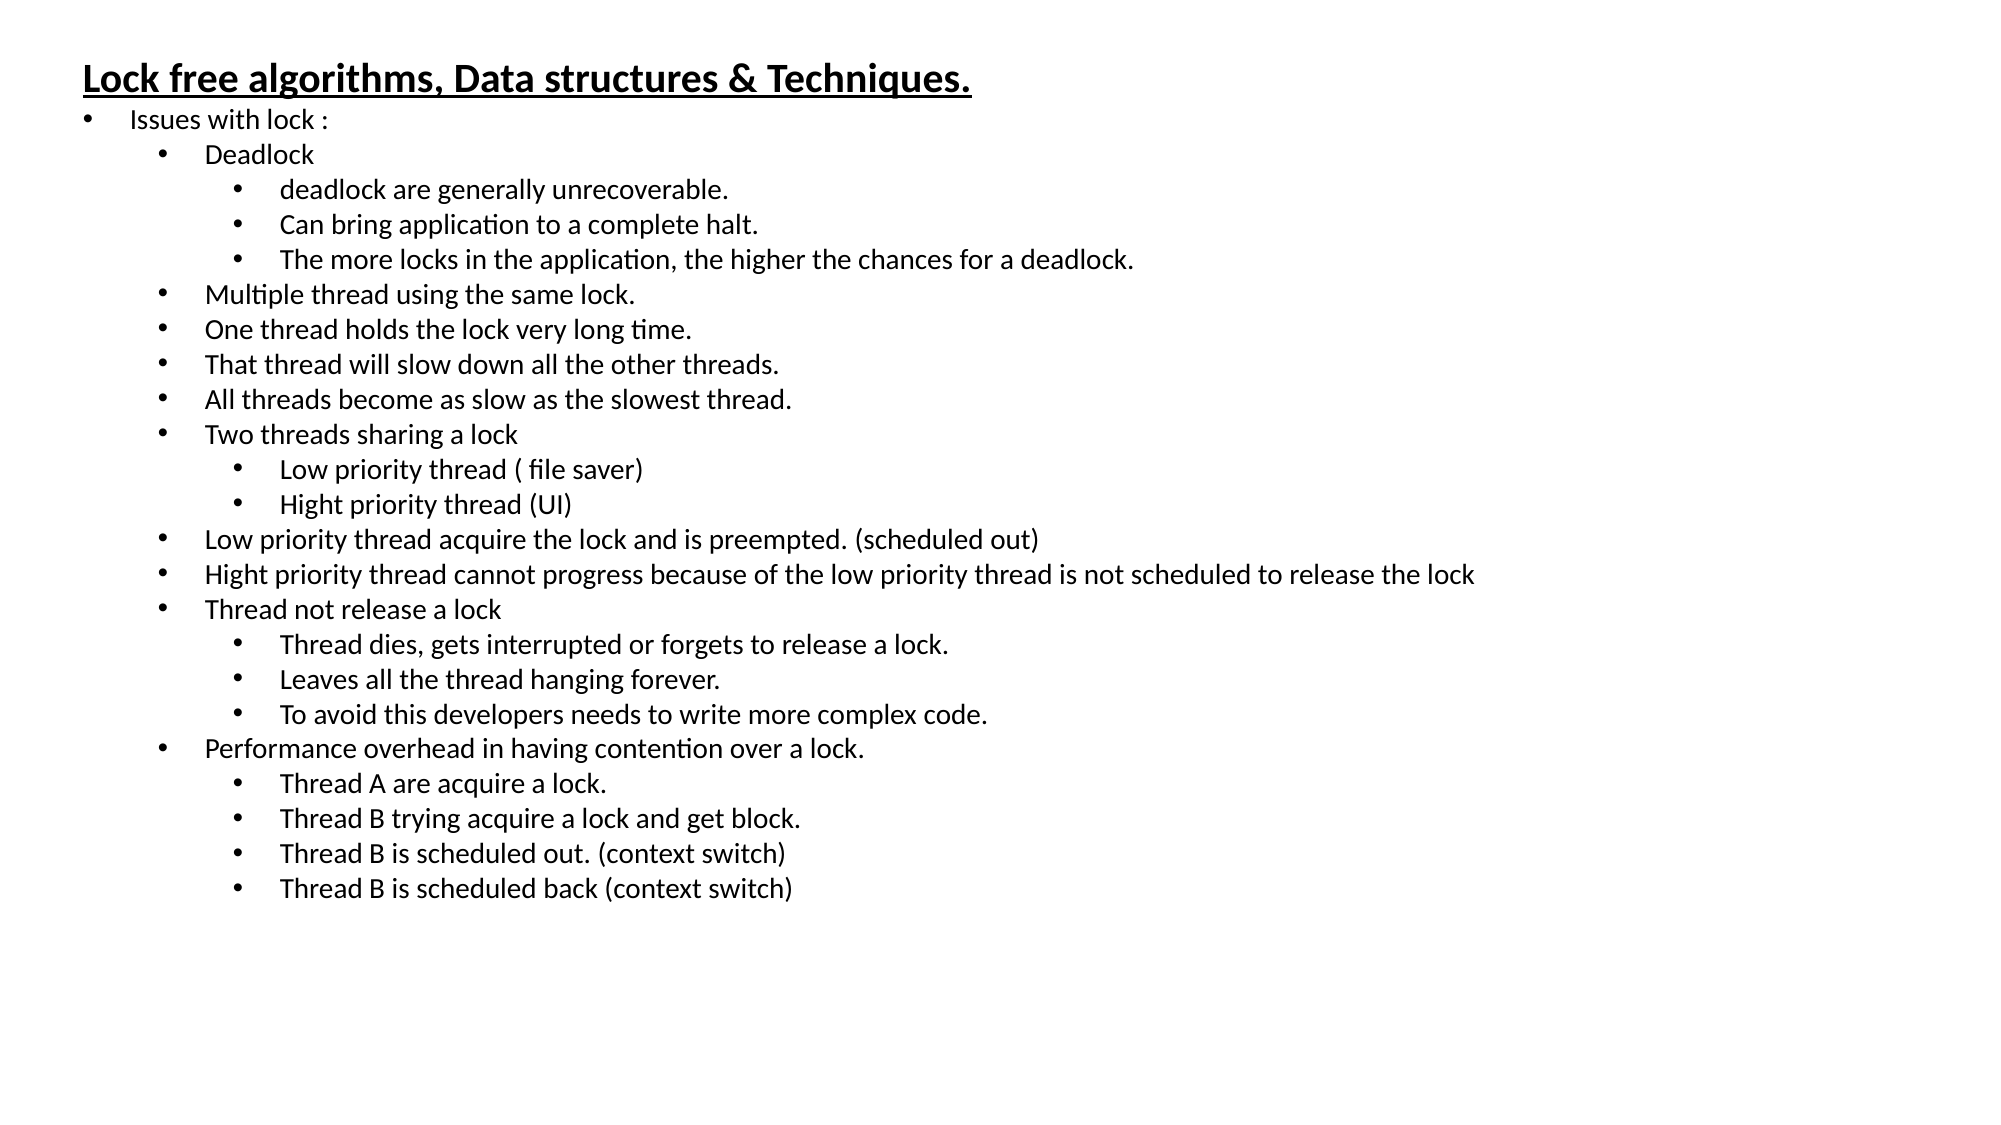

Lock free algorithms, Data structures & Techniques.
Issues with lock :
Deadlock
deadlock are generally unrecoverable.
Can bring application to a complete halt.
The more locks in the application, the higher the chances for a deadlock.
Multiple thread using the same lock.
One thread holds the lock very long time.
That thread will slow down all the other threads.
All threads become as slow as the slowest thread.
Two threads sharing a lock
Low priority thread ( file saver)
Hight priority thread (UI)
Low priority thread acquire the lock and is preempted. (scheduled out)
Hight priority thread cannot progress because of the low priority thread is not scheduled to release the lock
Thread not release a lock
Thread dies, gets interrupted or forgets to release a lock.
Leaves all the thread hanging forever.
To avoid this developers needs to write more complex code.
Performance overhead in having contention over a lock.
Thread A are acquire a lock.
Thread B trying acquire a lock and get block.
Thread B is scheduled out. (context switch)
Thread B is scheduled back (context switch)